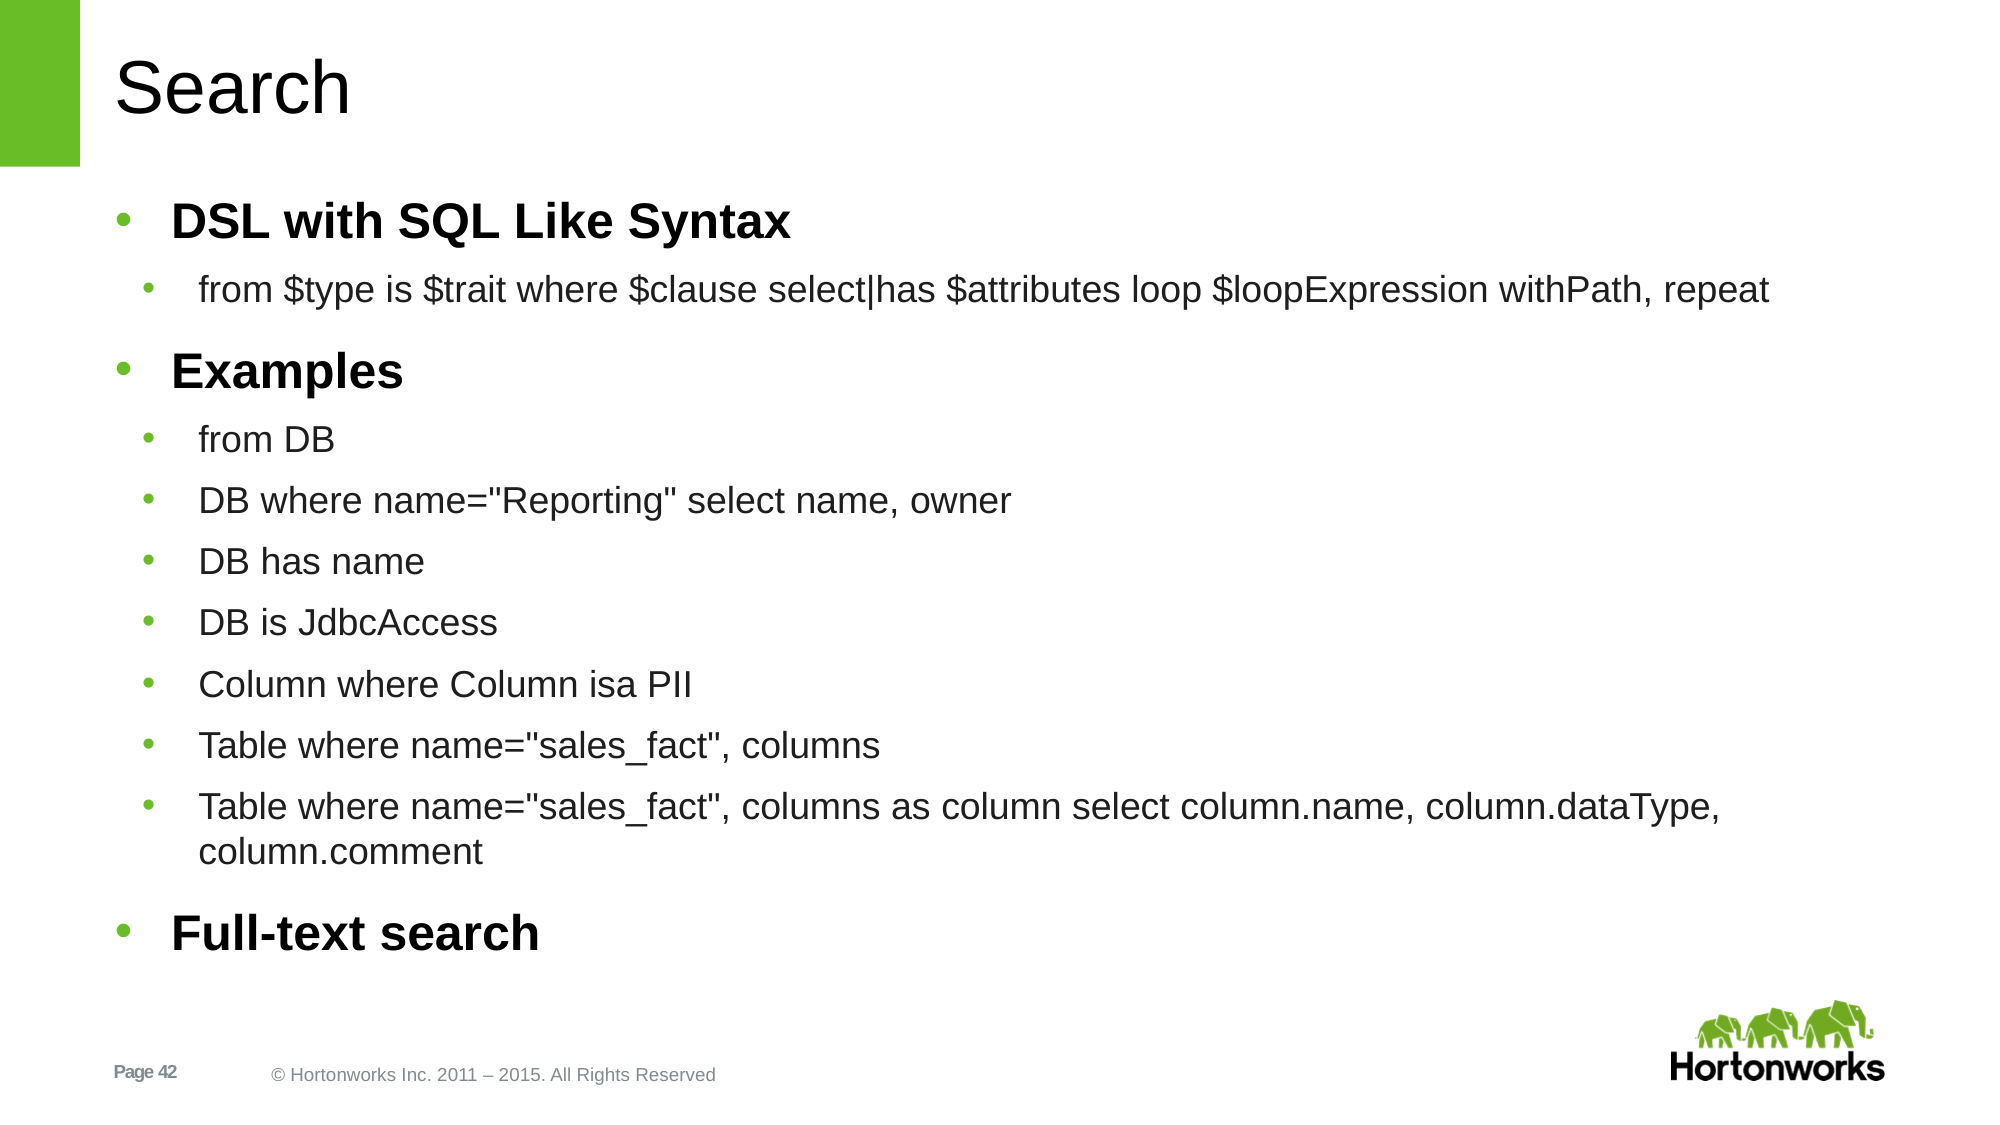

# Search
DSL with SQL Like Syntax
from $type is $trait where $clause select|has $attributes loop $loopExpression withPath, repeat
Examples
from DB
DB where name="Reporting" select name, owner
DB has name
DB is JdbcAccess
Column where Column isa PII
Table where name="sales_fact", columns
Table where name="sales_fact", columns as column select column.name, column.dataType, column.comment
Full-text search